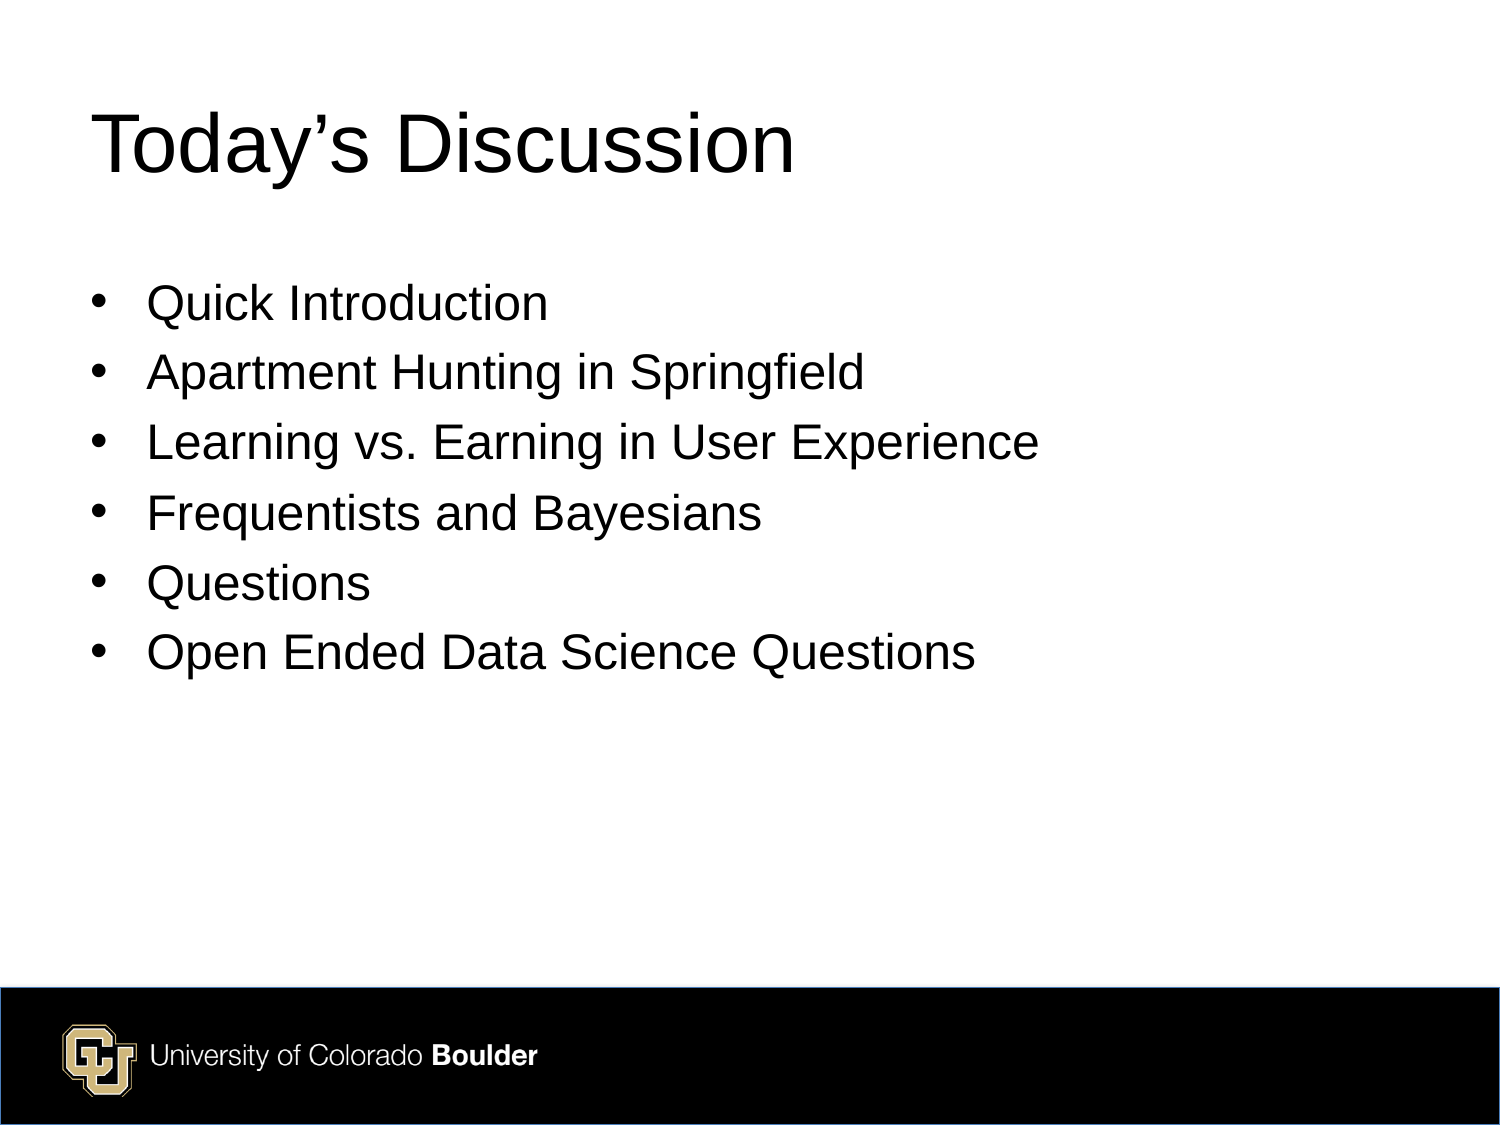

# Today’s Discussion
Quick Introduction
Apartment Hunting in Springfield
Learning vs. Earning in User Experience
Frequentists and Bayesians
Questions
Open Ended Data Science Questions